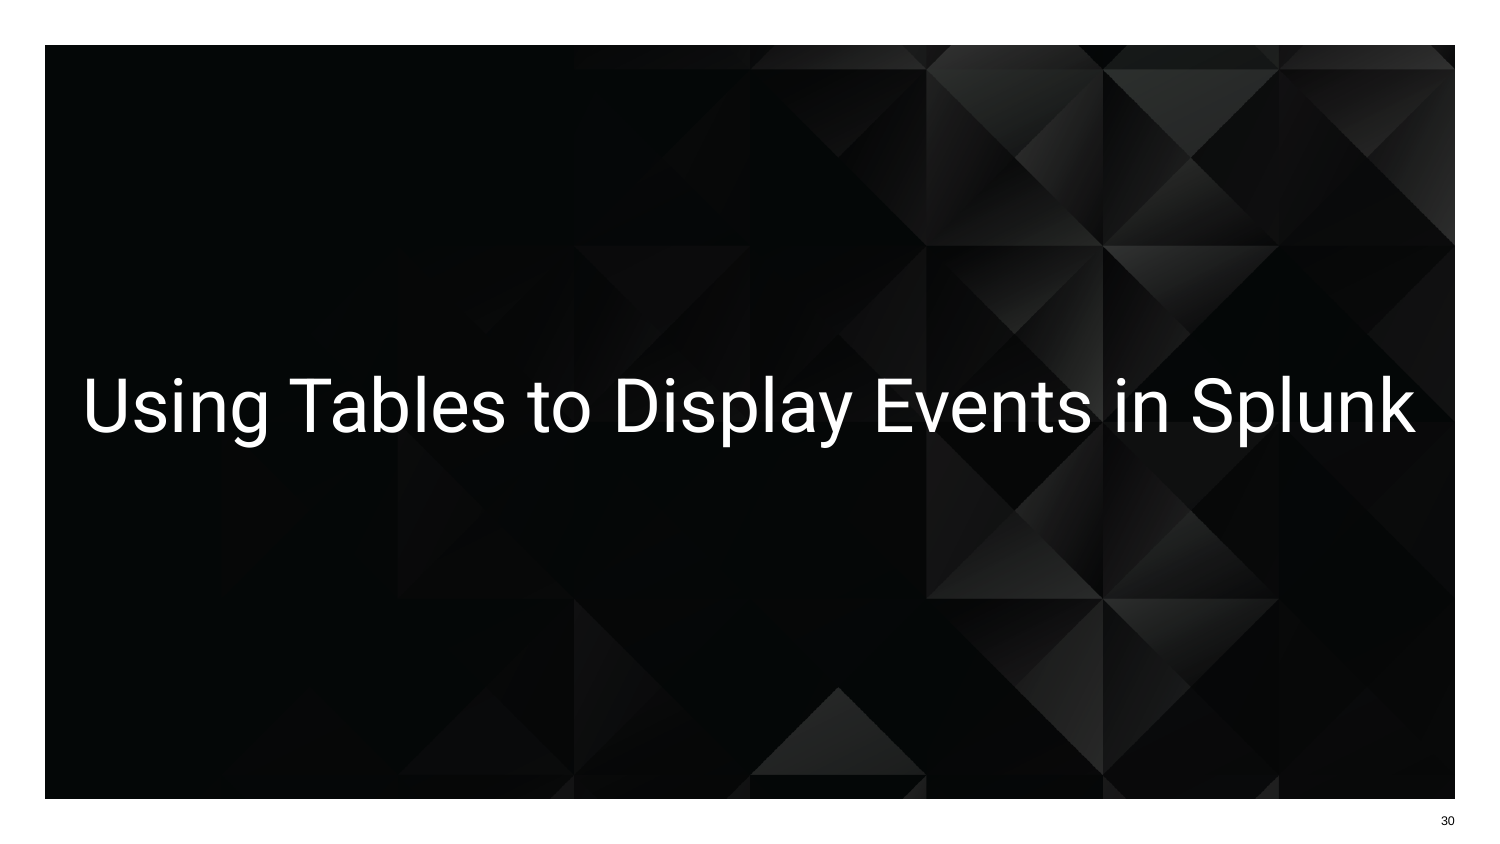

# Using Tables to Display Events in Splunk
30

30